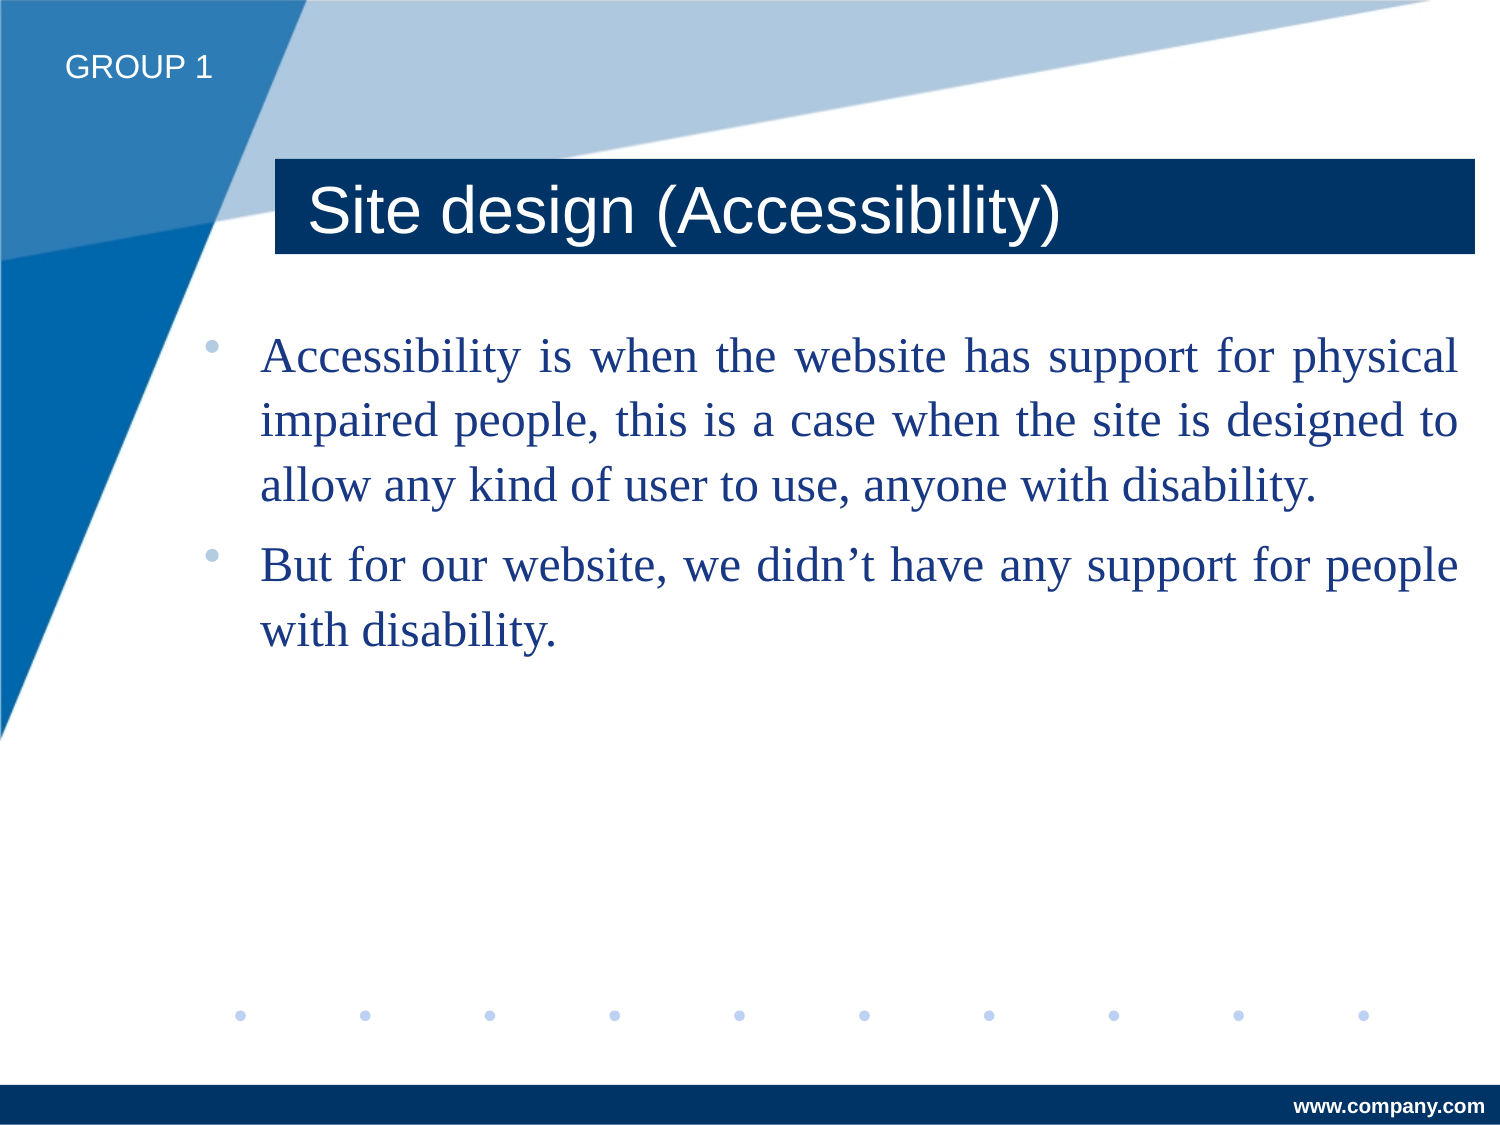

GROUP 1
# Site design (Accessibility)
Accessibility is when the website has support for physical impaired people, this is a case when the site is designed to allow any kind of user to use, anyone with disability.
But for our website, we didn’t have any support for people with disability.